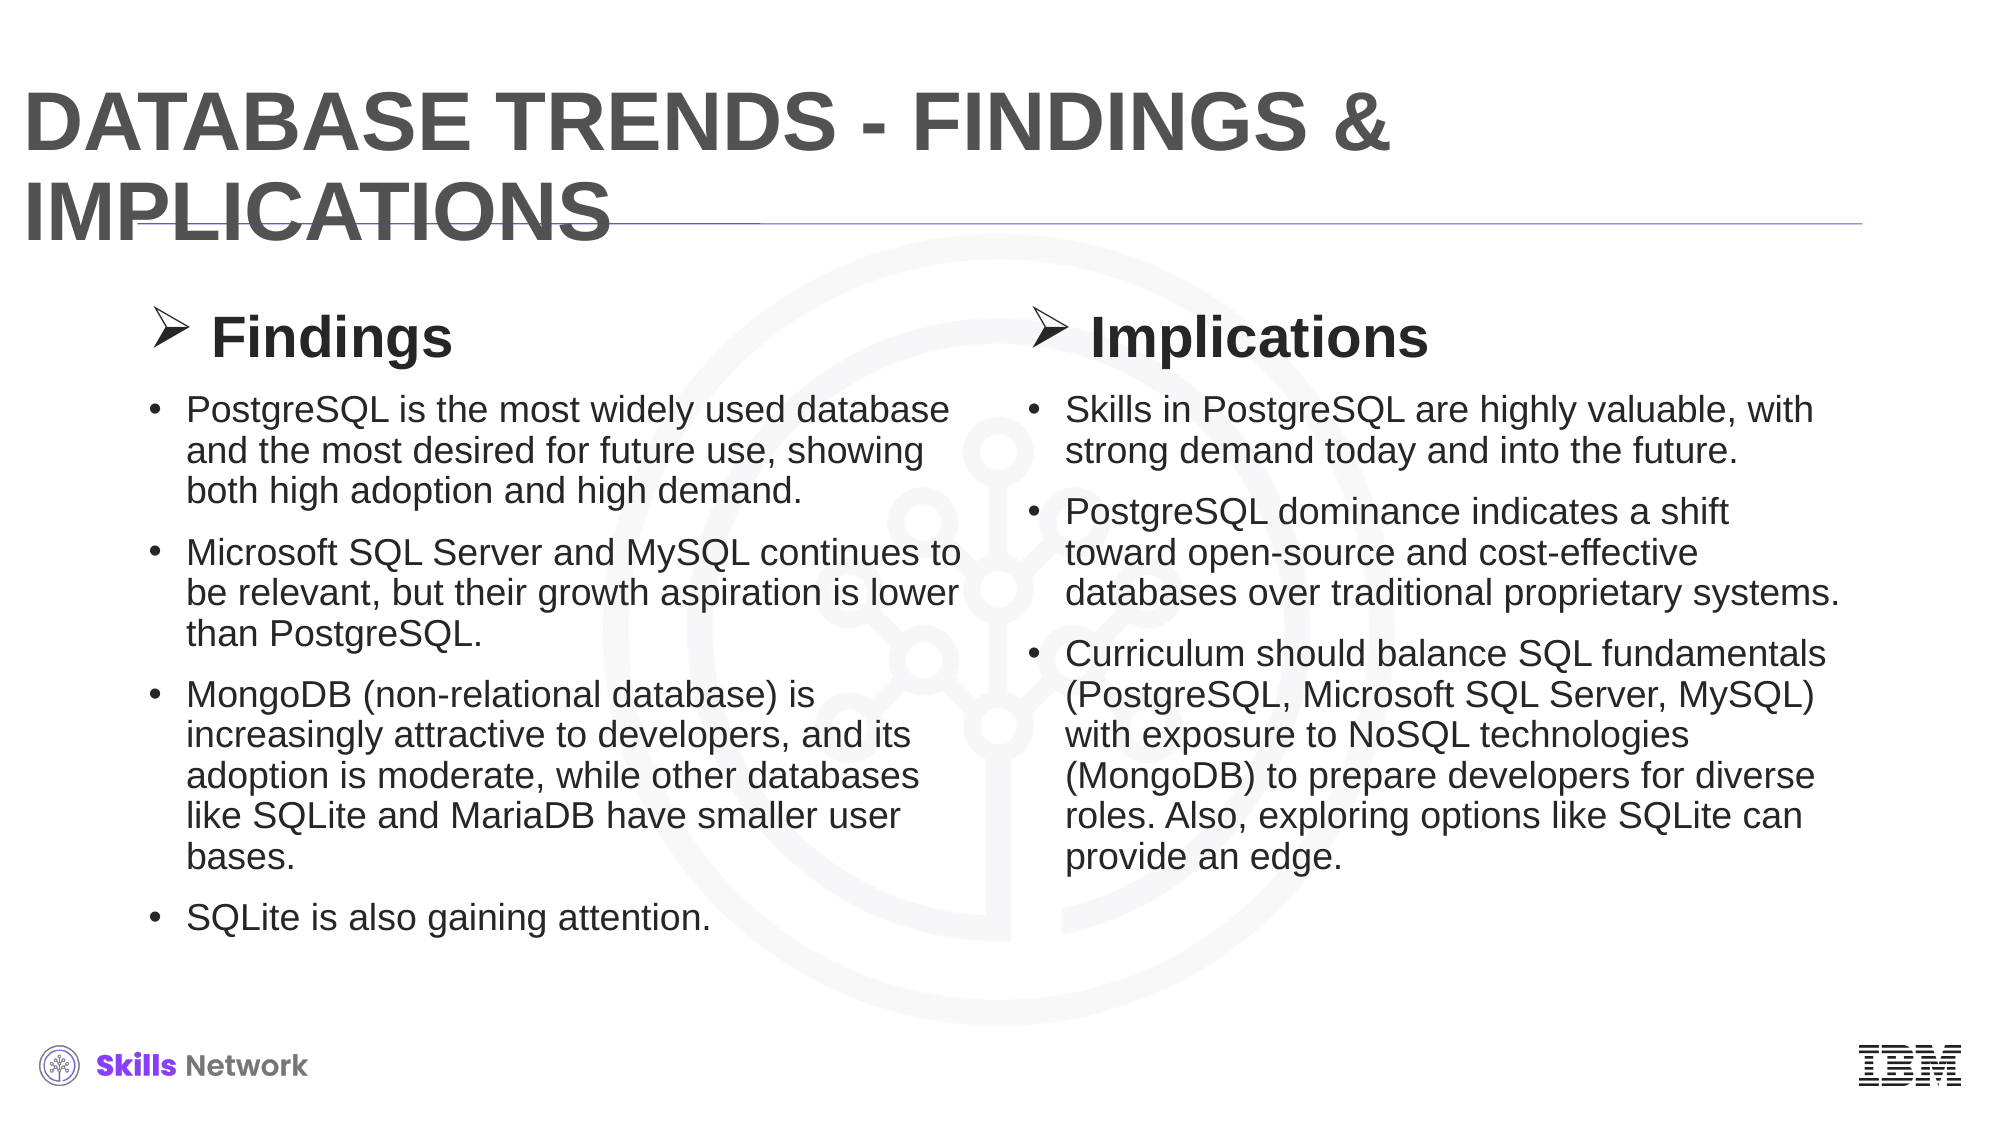

# DATABASE TRENDS - FINDINGS & IMPLICATIONS
 Findings
PostgreSQL is the most widely used database and the most desired for future use, showing both high adoption and high demand.
Microsoft SQL Server and MySQL continues to be relevant, but their growth aspiration is lower than PostgreSQL.
MongoDB (non-relational database) is increasingly attractive to developers, and its adoption is moderate, while other databases like SQLite and MariaDB have smaller user bases.
SQLite is also gaining attention.
 Implications
Skills in PostgreSQL are highly valuable, with strong demand today and into the future.
PostgreSQL dominance indicates a shift toward open-source and cost-effective databases over traditional proprietary systems.
Curriculum should balance SQL fundamentals (PostgreSQL, Microsoft SQL Server, MySQL) with exposure to NoSQL technologies (MongoDB) to prepare developers for diverse roles. Also, exploring options like SQLite can provide an edge.